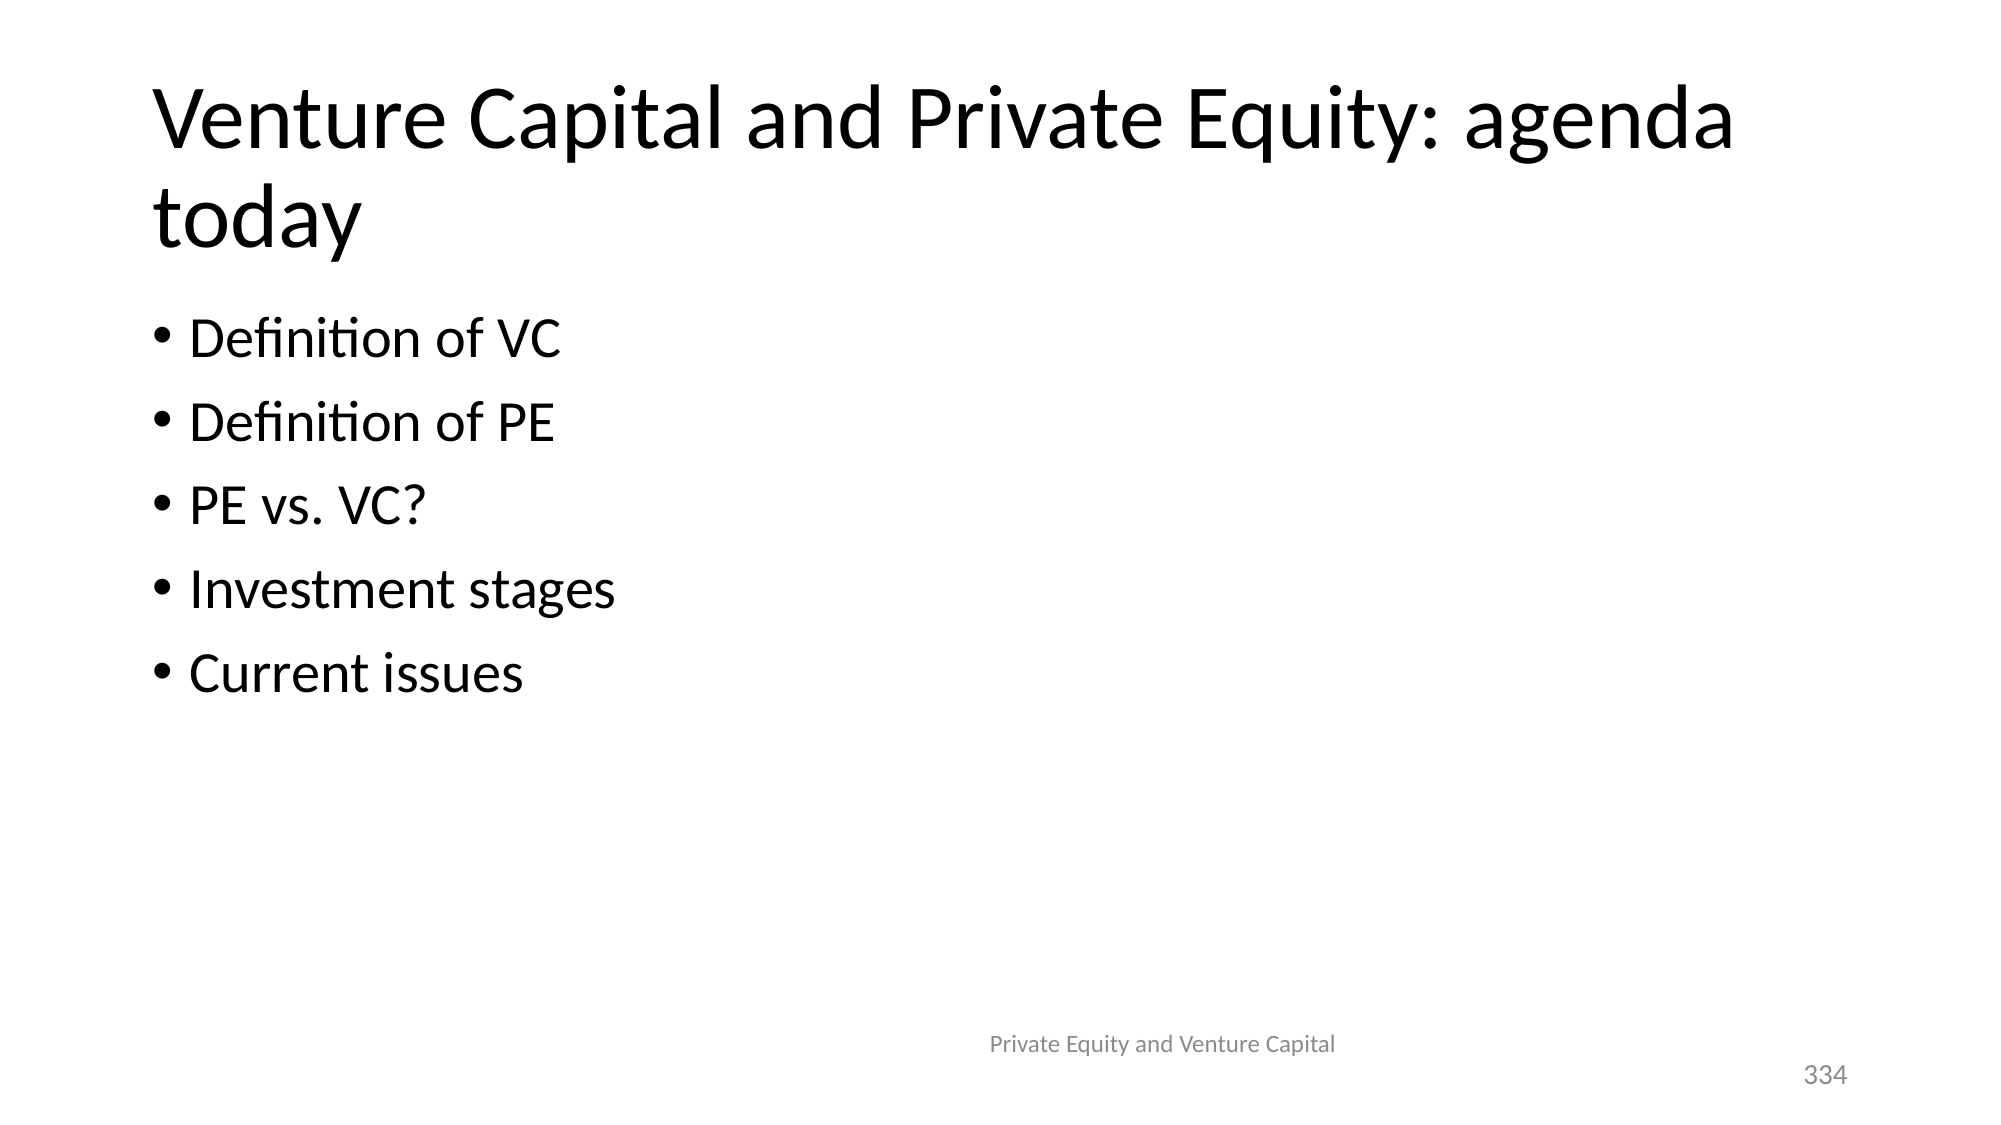

# Venture Capital and Private Equity: agenda today
Definition of VC
Definition of PE
PE vs. VC?
Investment stages
Current issues
Private Equity and Venture Capital
334